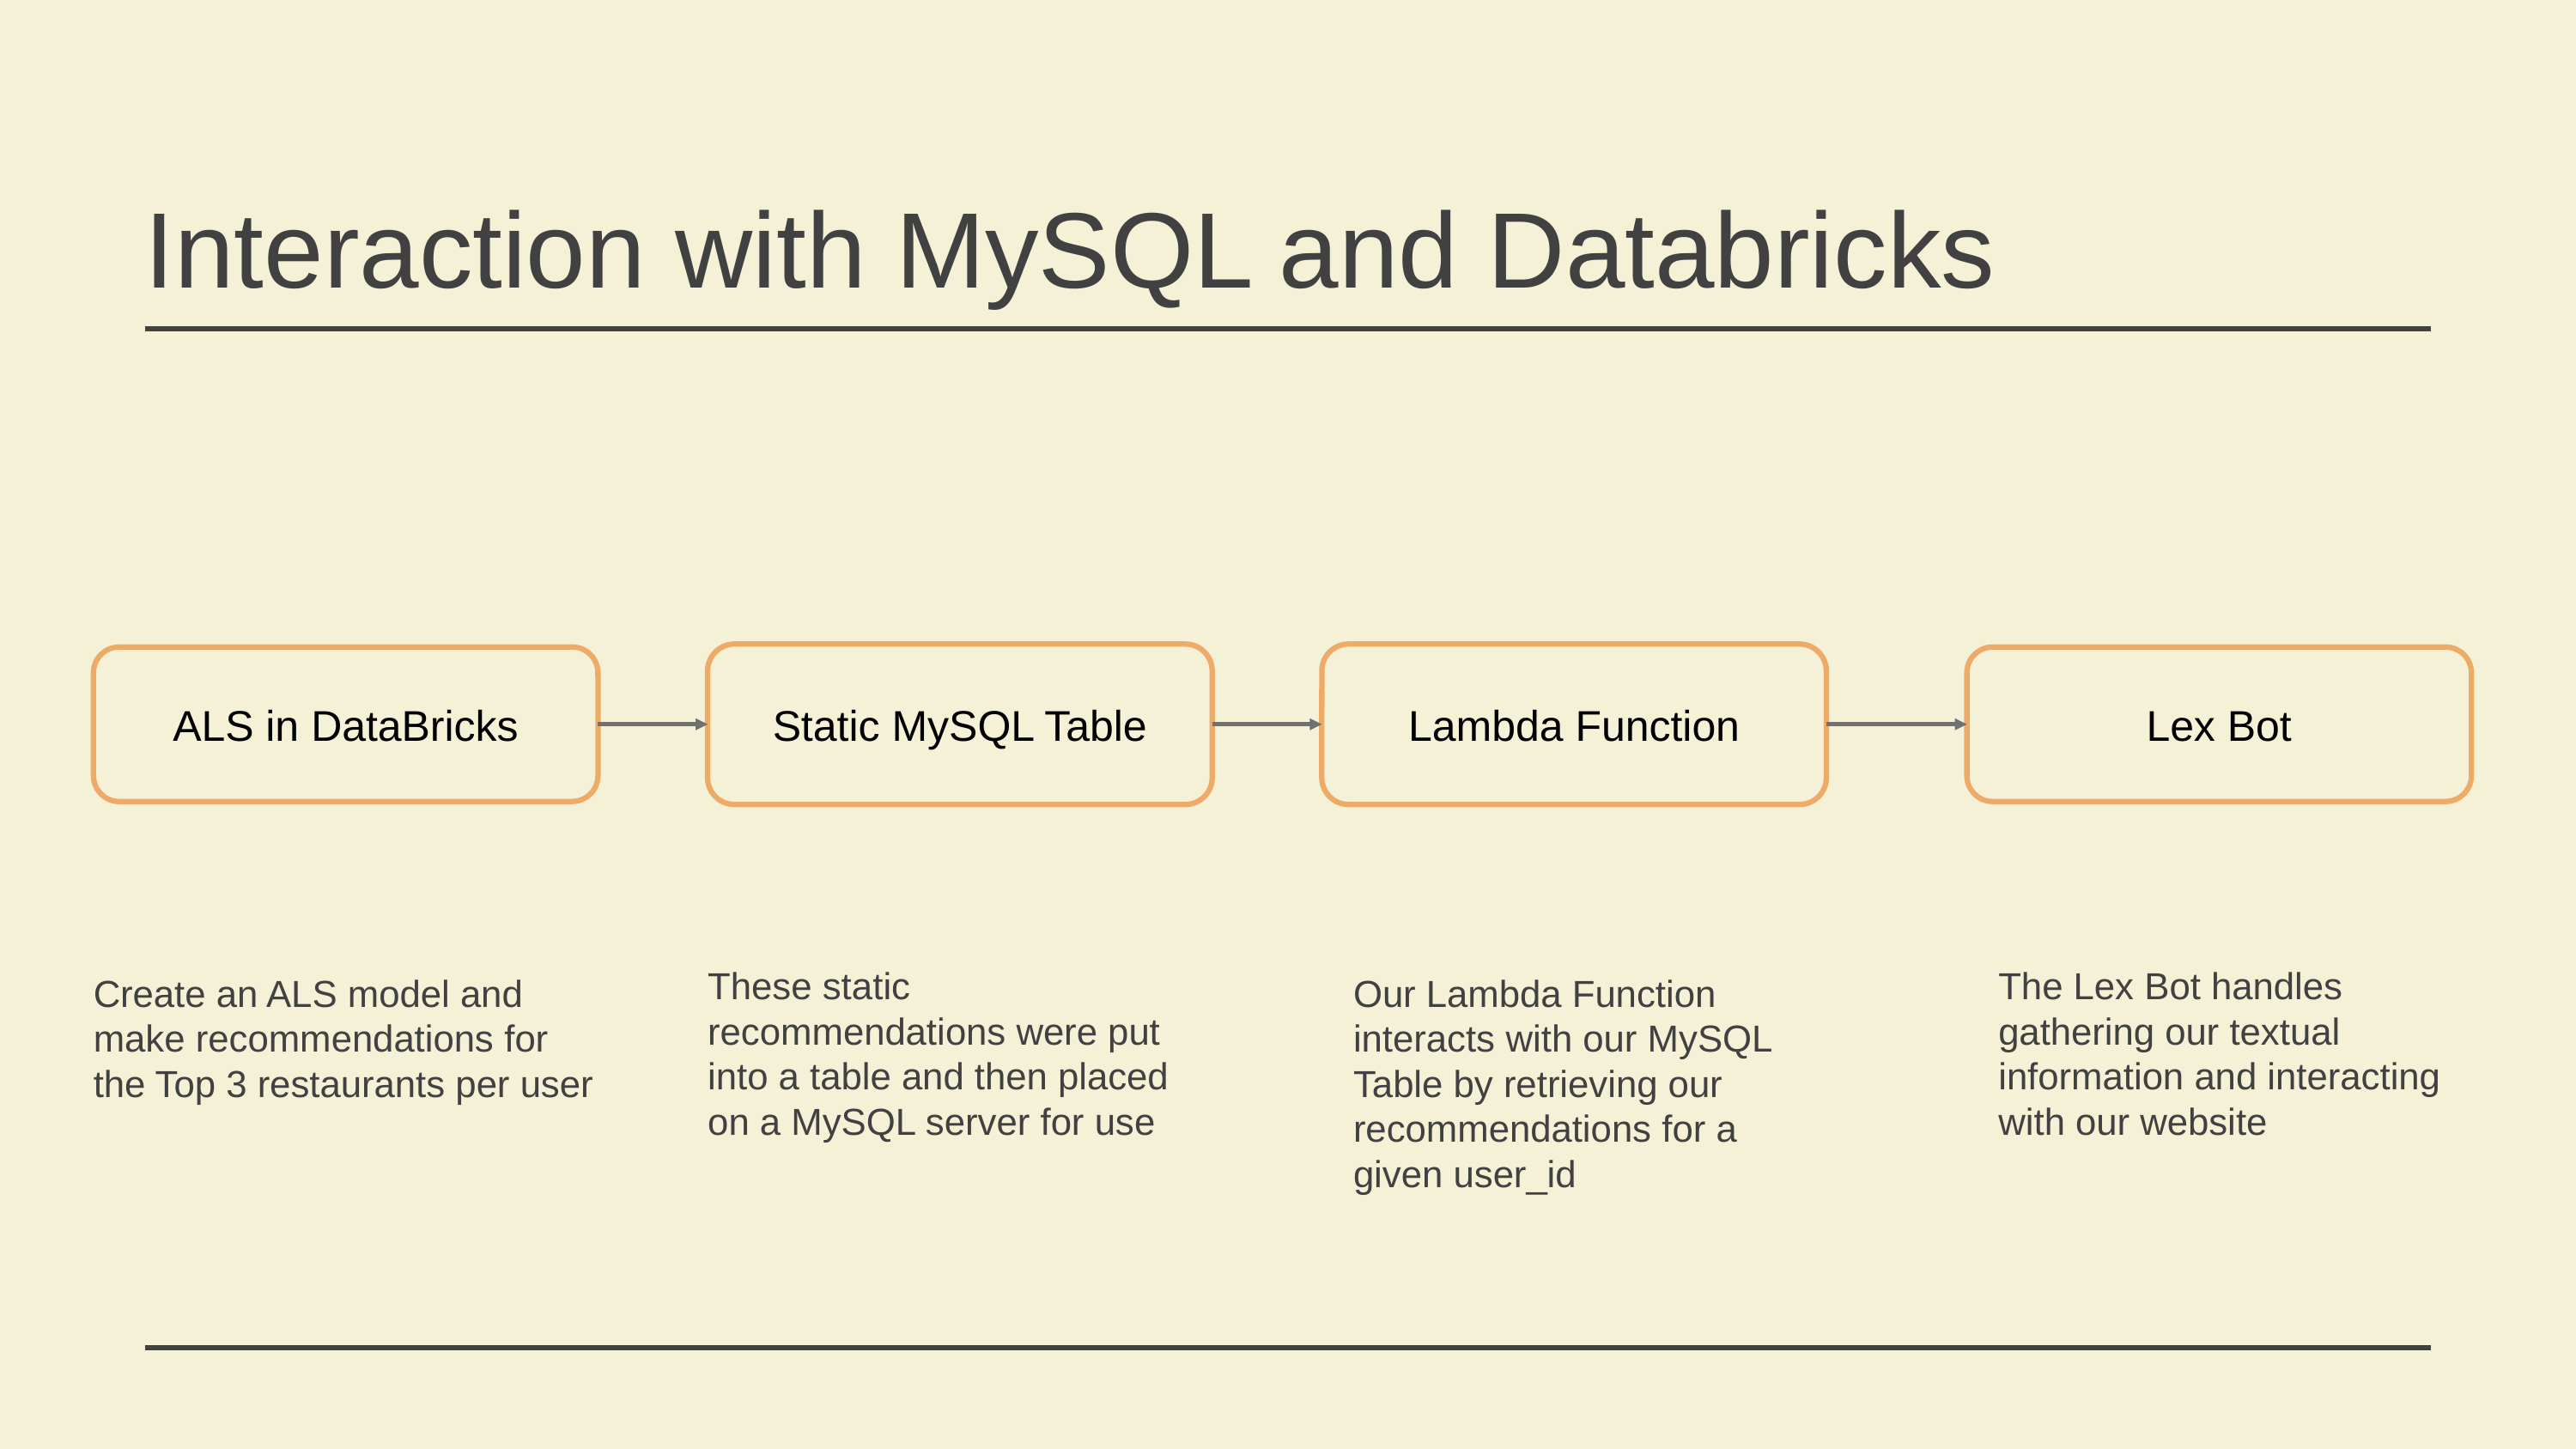

Interaction with MySQL and Databricks
Static MySQL Table
Lambda Function
ALS in DataBricks
Lex Bot
These static recommendations were put into a table and then placed on a MySQL server for use
The Lex Bot handles gathering our textual information and interacting with our website
Create an ALS model and make recommendations for the Top 3 restaurants per user
Our Lambda Function interacts with our MySQL Table by retrieving our recommendations for a given user_id